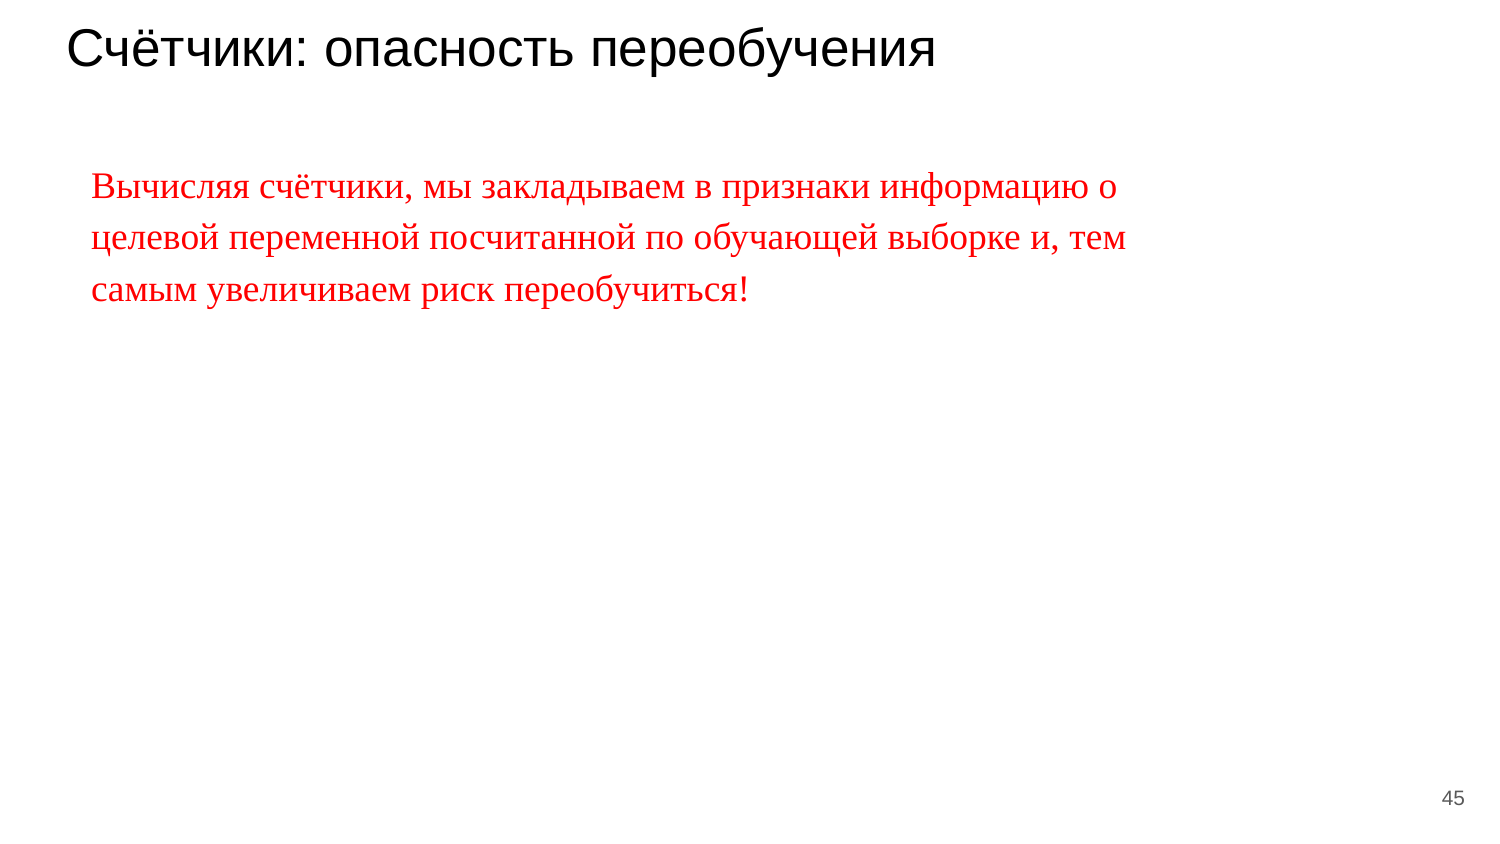

# Счётчики: опасность переобучения
Вычисляя счётчики, мы закладываем в признаки информацию о целевой переменной посчитанной по обучающей выборке и, тем самым увеличиваем риск переобучиться!
45